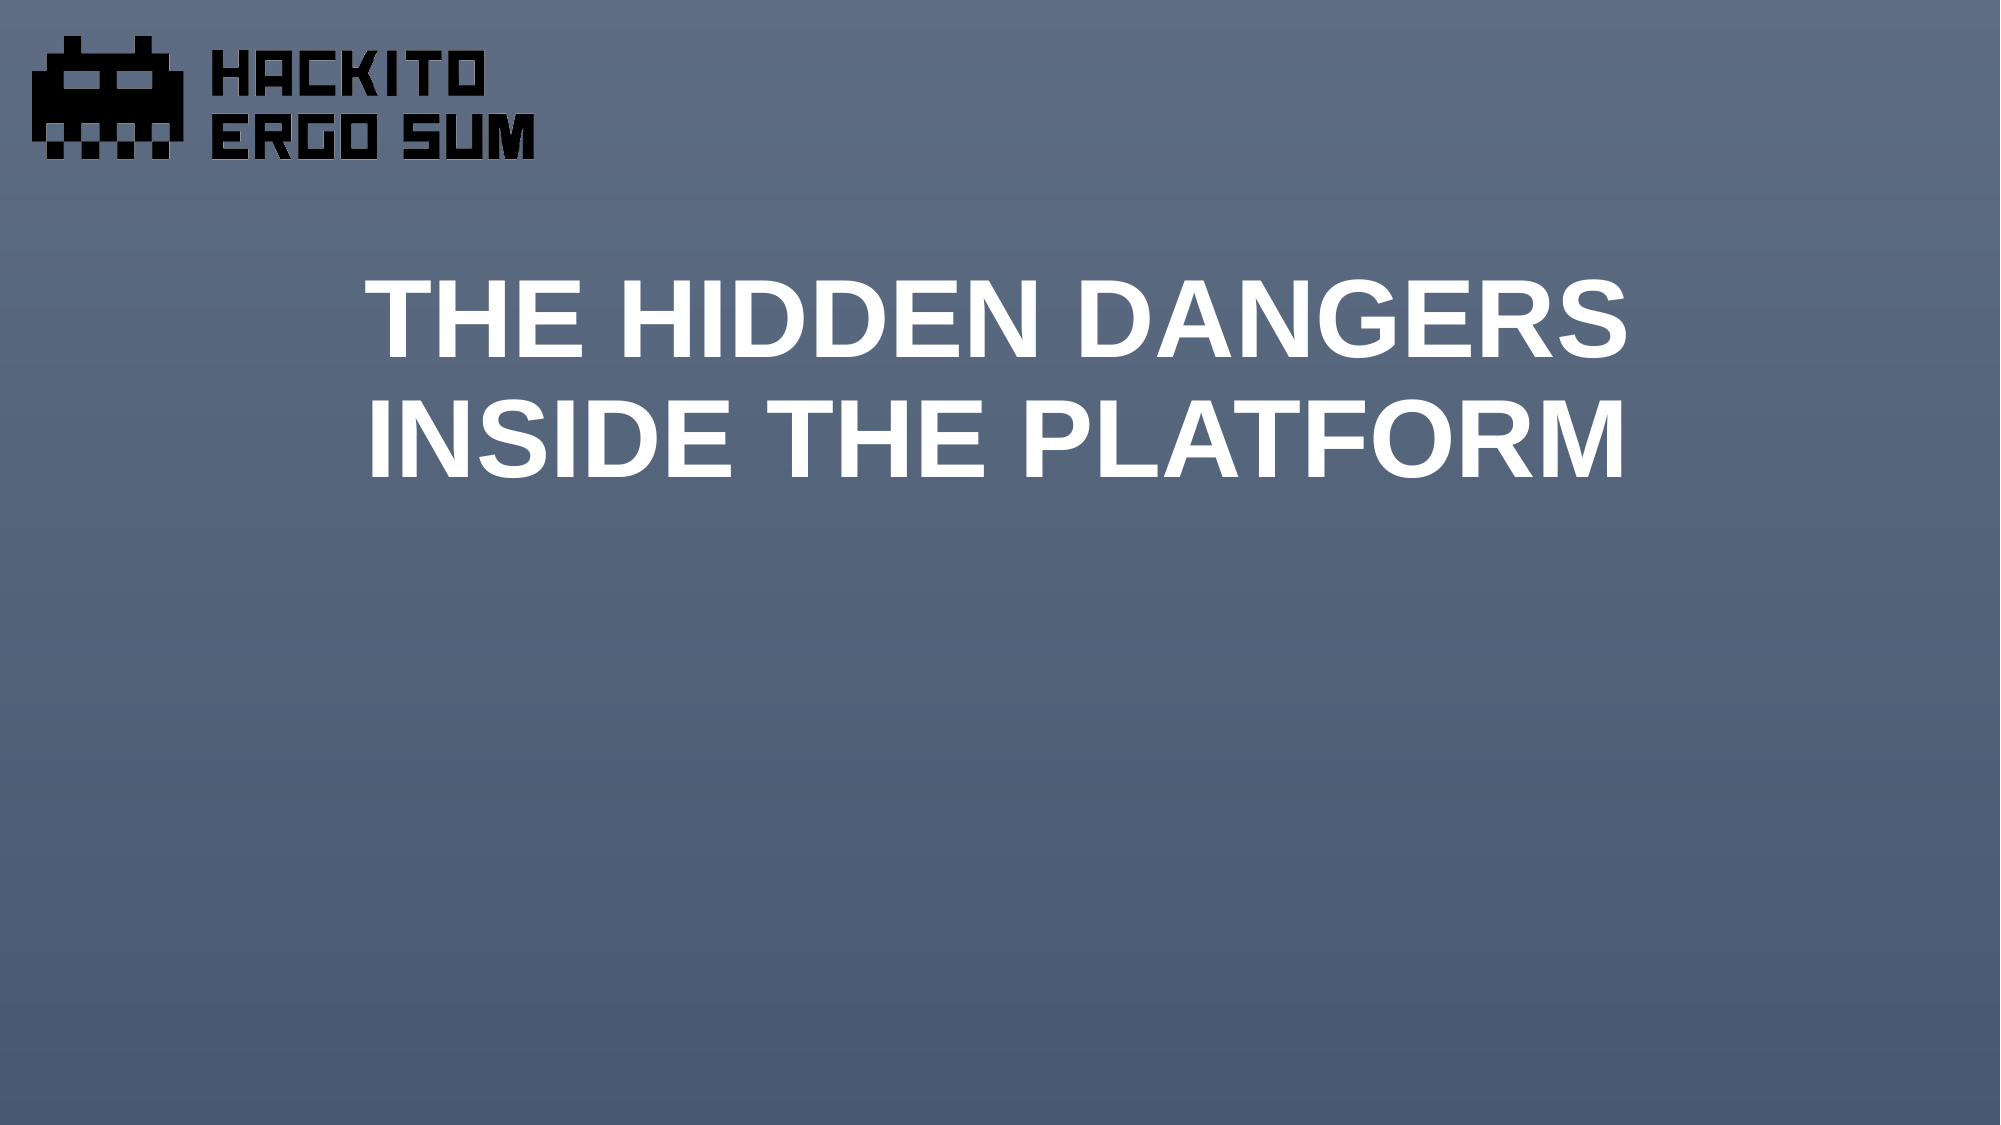

# THE HIDDEN DANGERS INSIDE THE PLATFORM